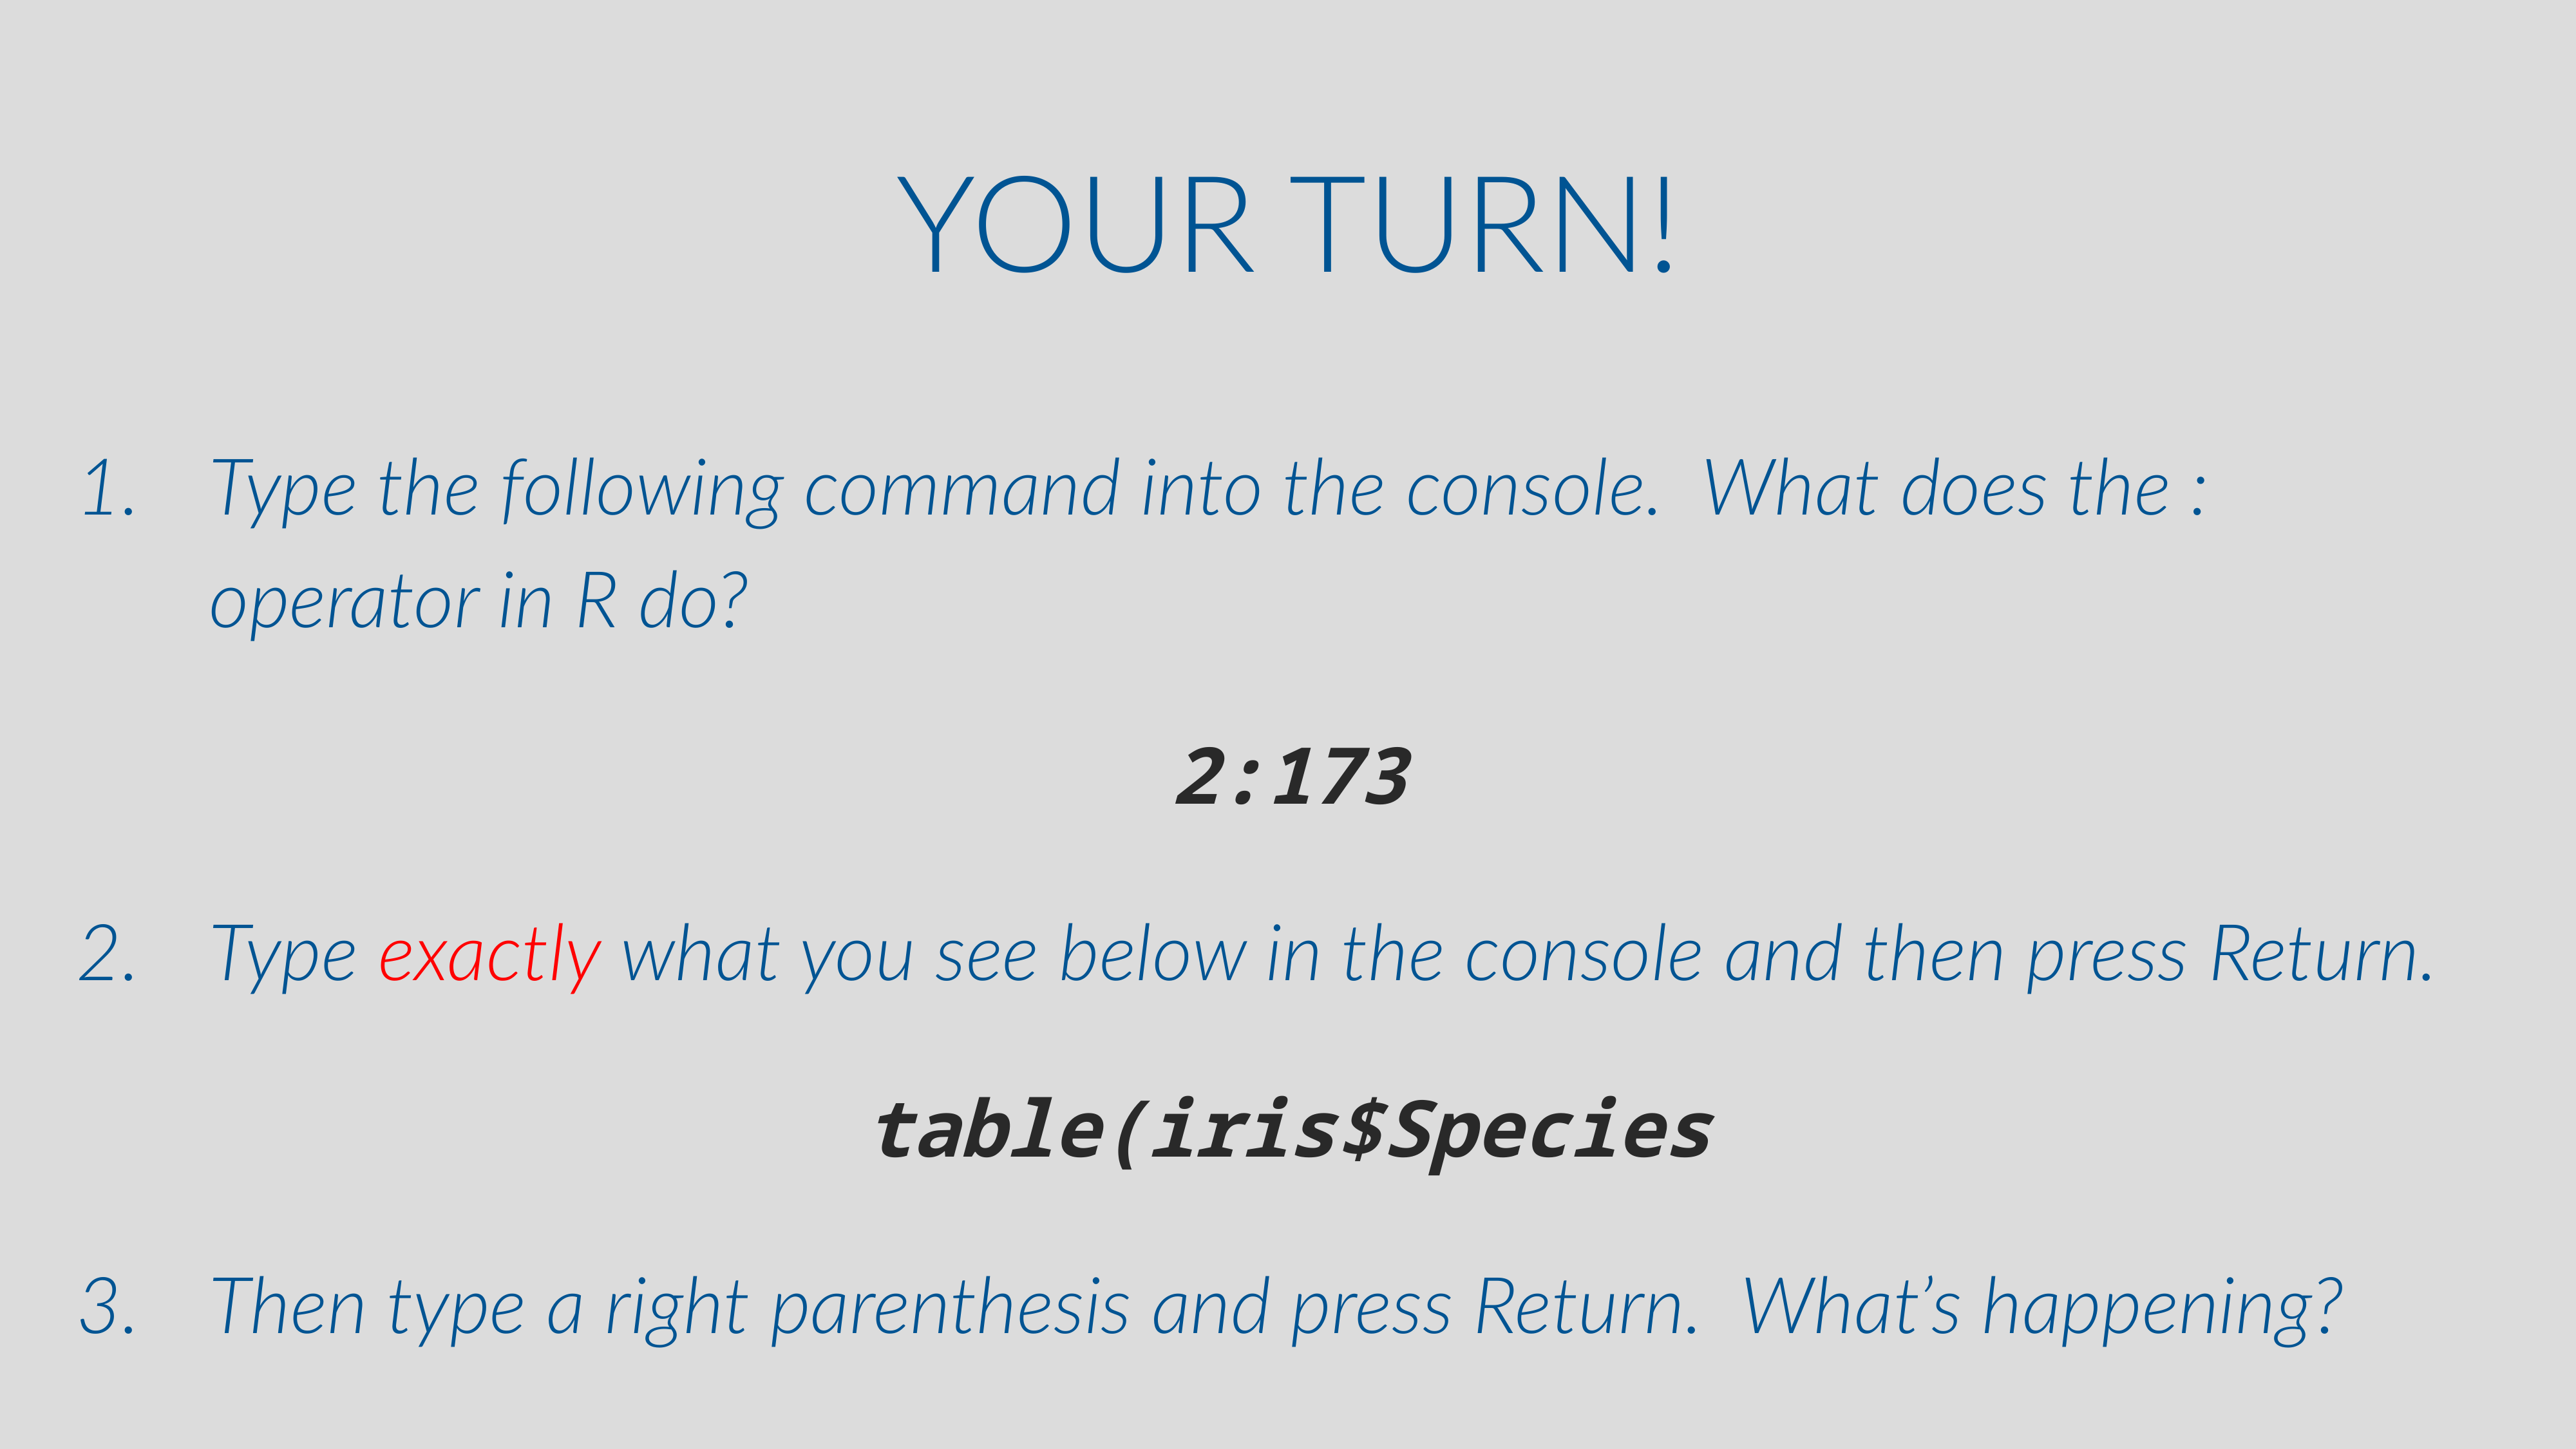

# Your turn!
Type the following command into the console.  What does the : operator in R do?
2:173
Type exactly what you see below in the console and then press Return.
table(iris$Species
Then type a right parenthesis and press Return.  What’s happening?